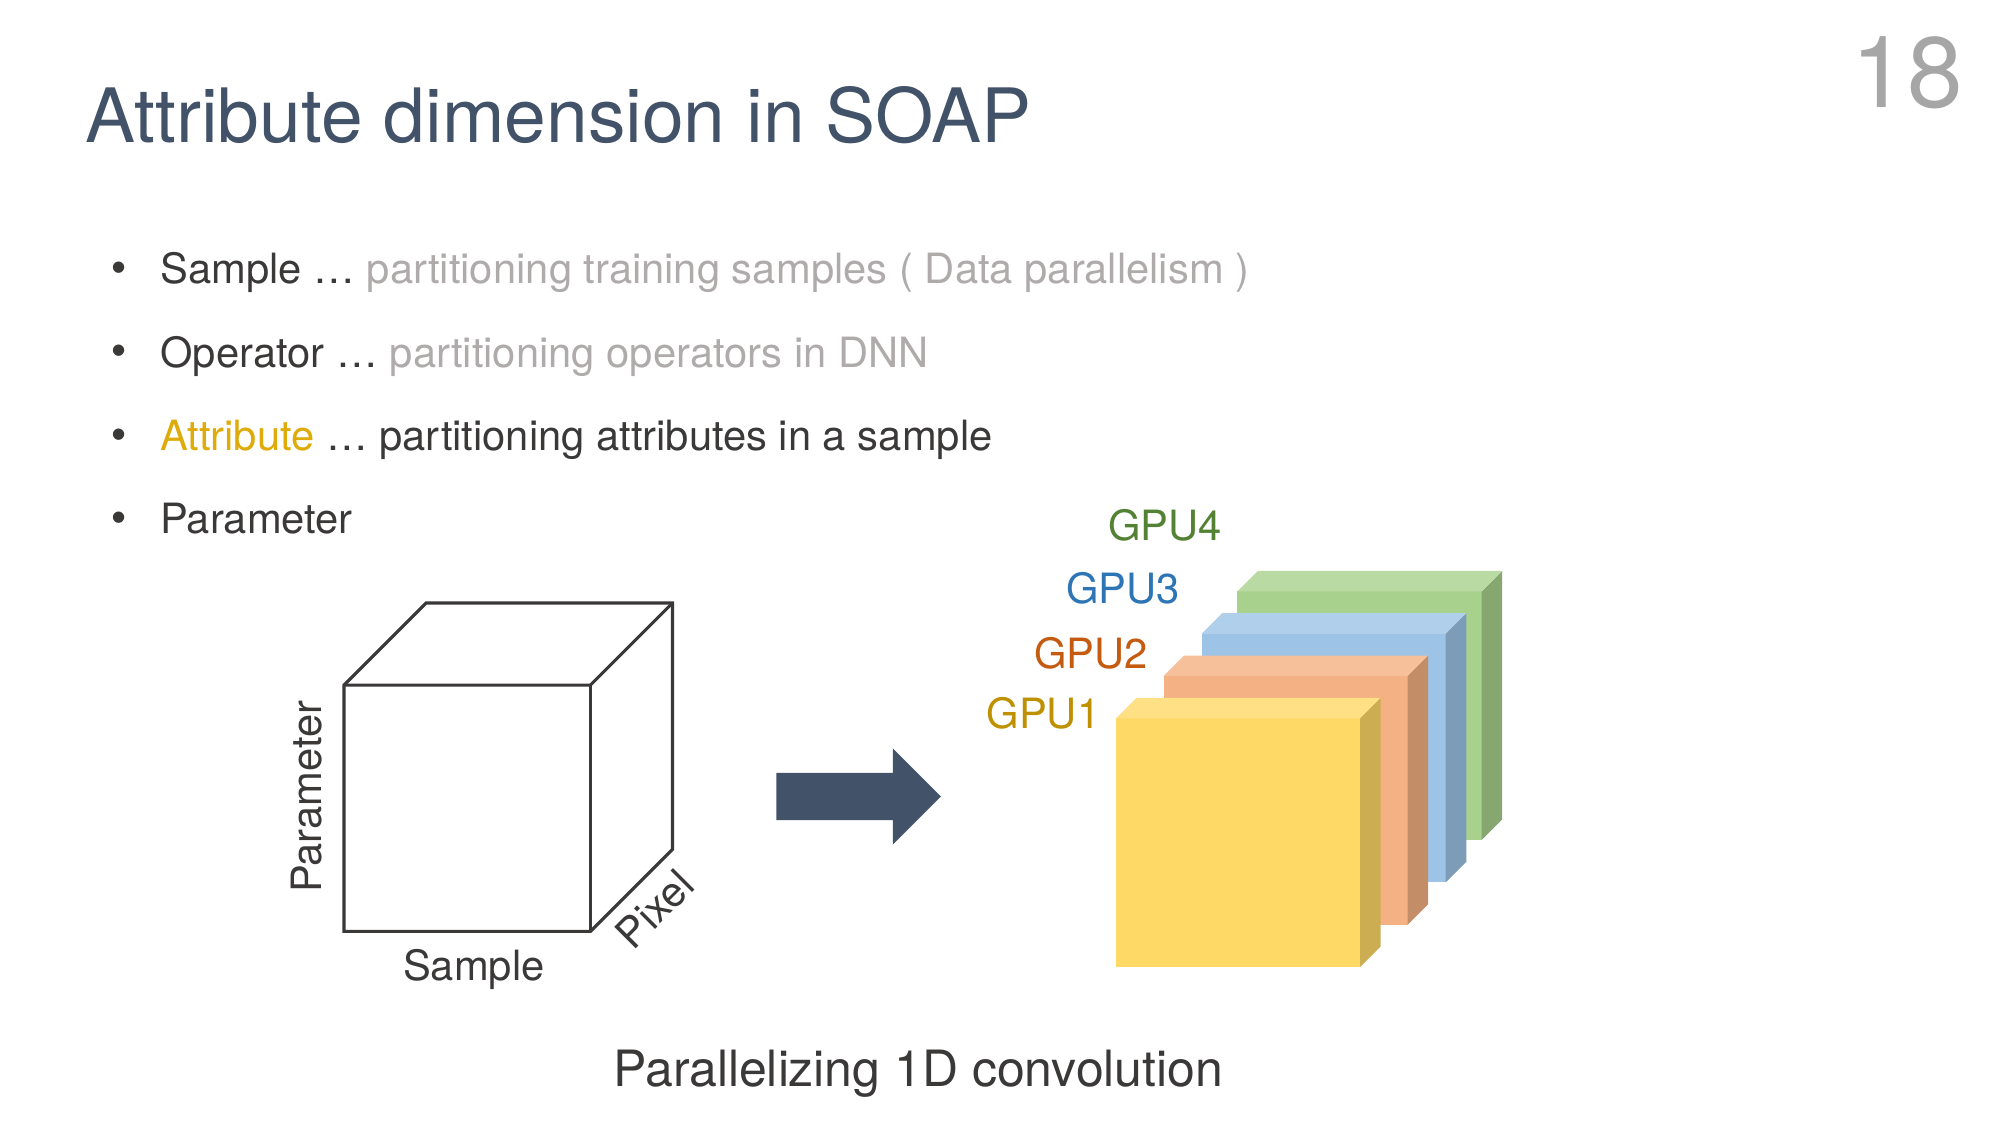

# Attribute dimension in SOAP
18
 Sample … partitioning training samples ( Data parallelism )
 Operator … partitioning operators in DNN
 Attribute … partitioning attributes in a sample
 Parameter

GPU4
GPU3

GPU2

GPU1

Parameter
Pixel
Sample
Parallelizing 1D convolution